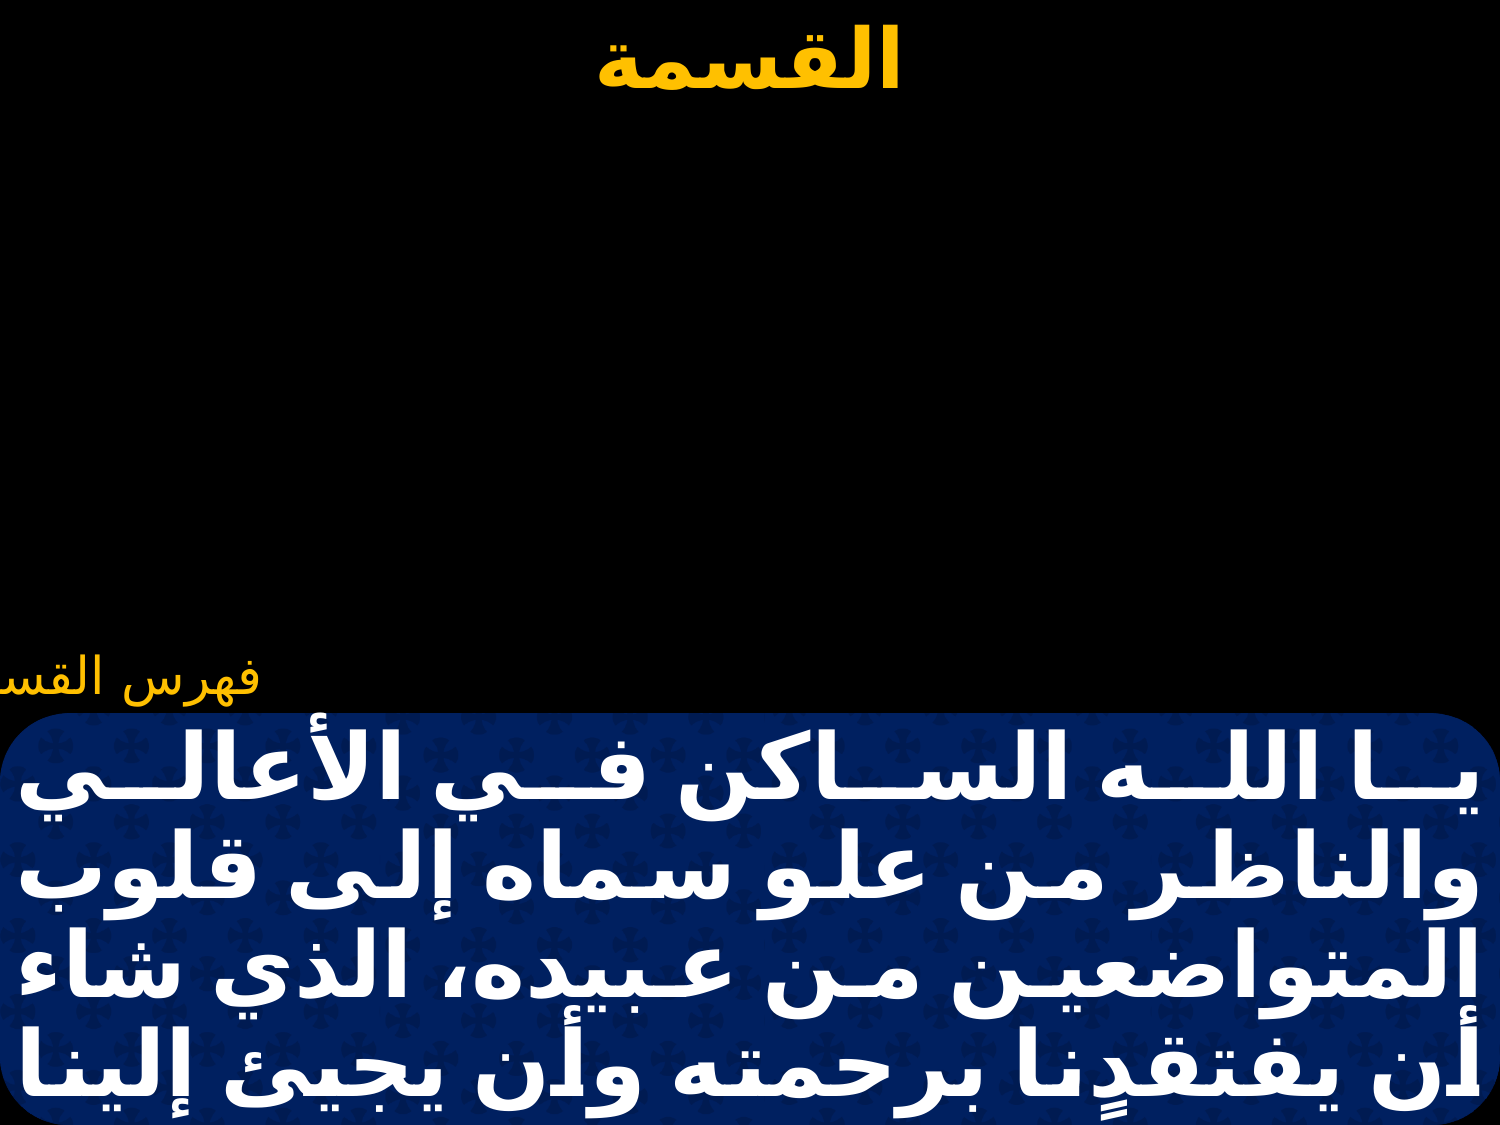

# صوم و أعياد القديسة العذراء مريم (يا الله الساكن في الأعالي)
يا الله الساكن في الأعالي والناظر من علو سماه إلى قلوب المتواضعين من عبيده، الذي شاء أن يفتقدنا برحمته وأن يجيئ إلينا متجسداً من الروح القدس ومن القديسة العذراء مريم.